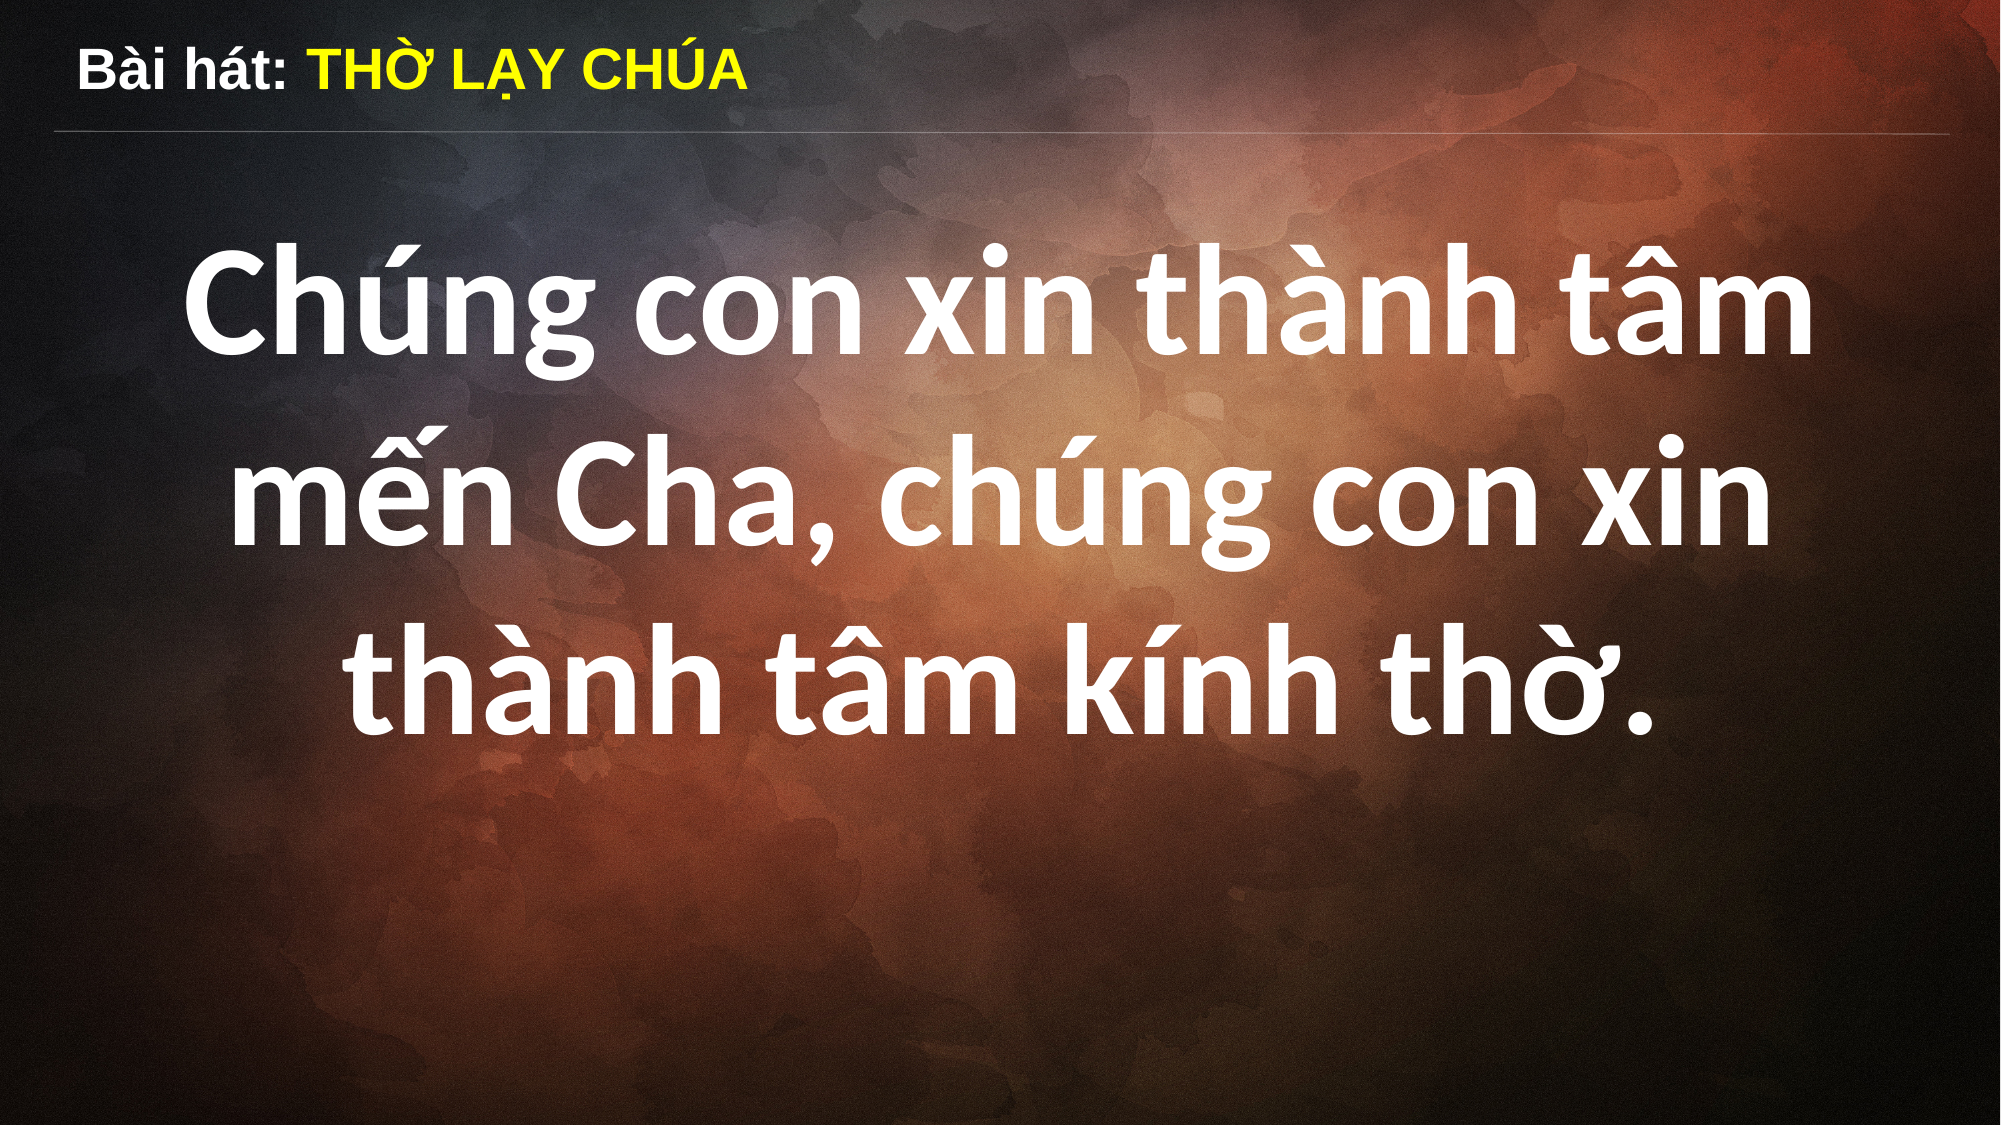

Bài hát: THỜ LẠY CHÚA
Chúng con xin thành tâm mến Cha, chúng con xin thành tâm kính thờ.